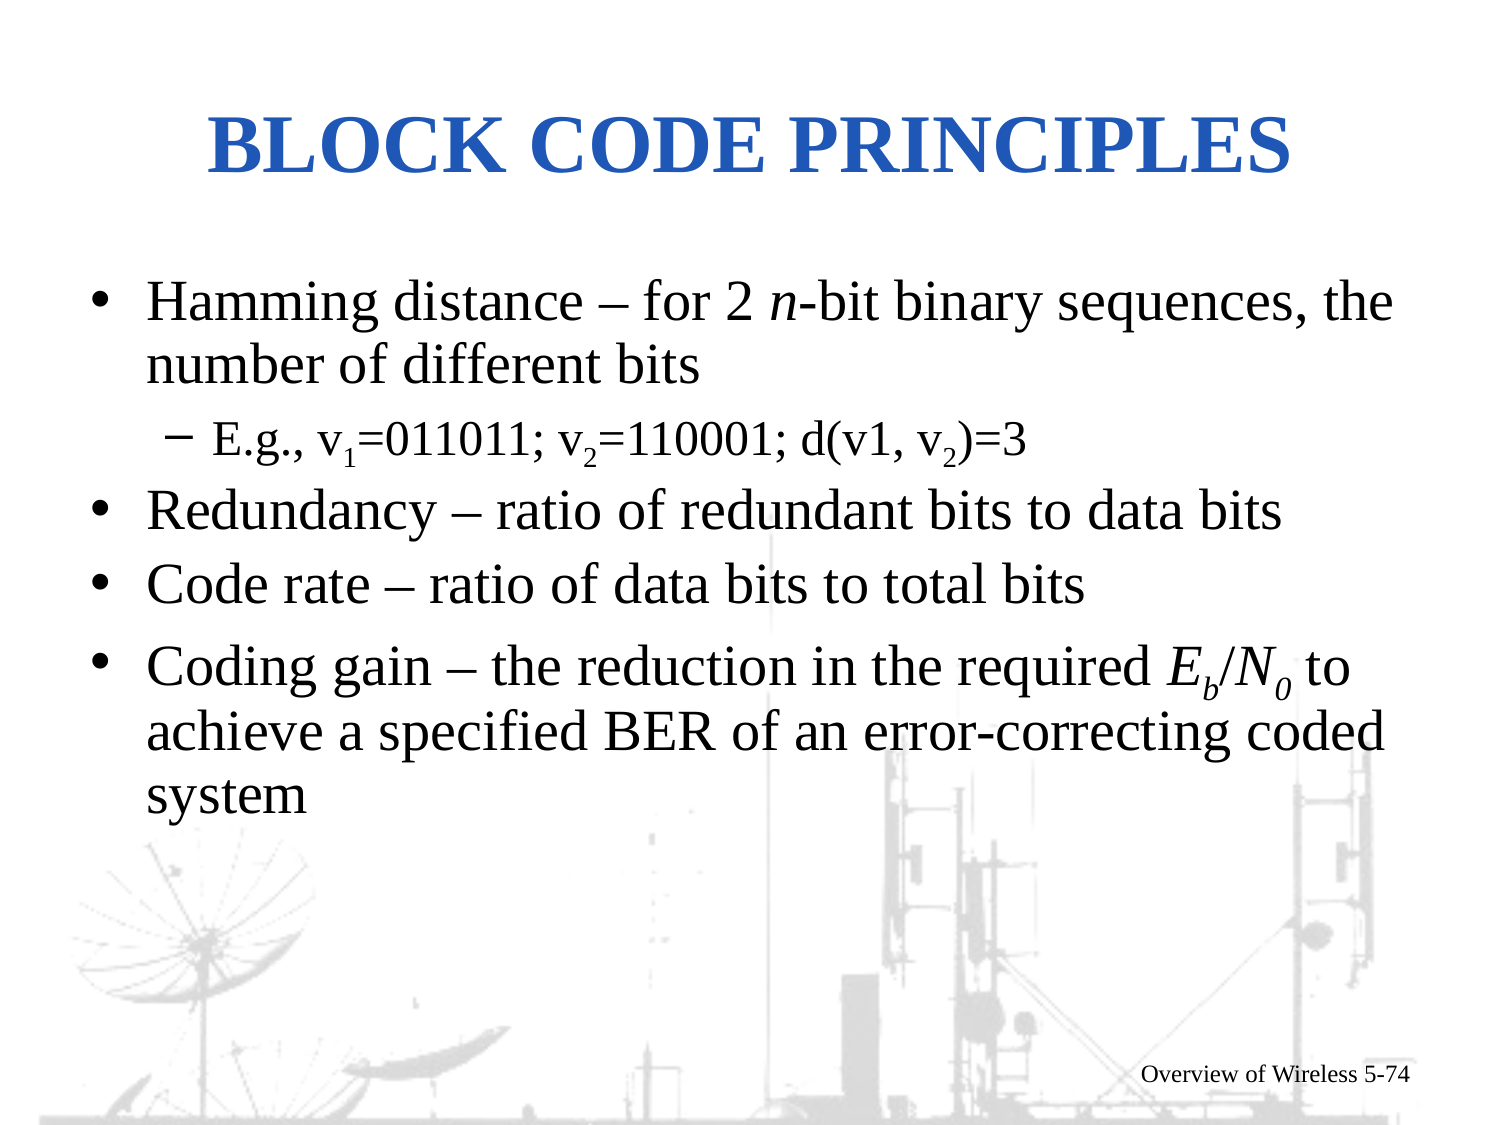

# Block Code Principles
Hamming distance – for 2 n-bit binary sequences, the number of different bits
E.g., v1=011011; v2=110001; d(v1, v2)=3
Redundancy – ratio of redundant bits to data bits
Code rate – ratio of data bits to total bits
Coding gain – the reduction in the required Eb/N0 to achieve a specified BER of an error-correcting coded system
Overview of Wireless 5-74